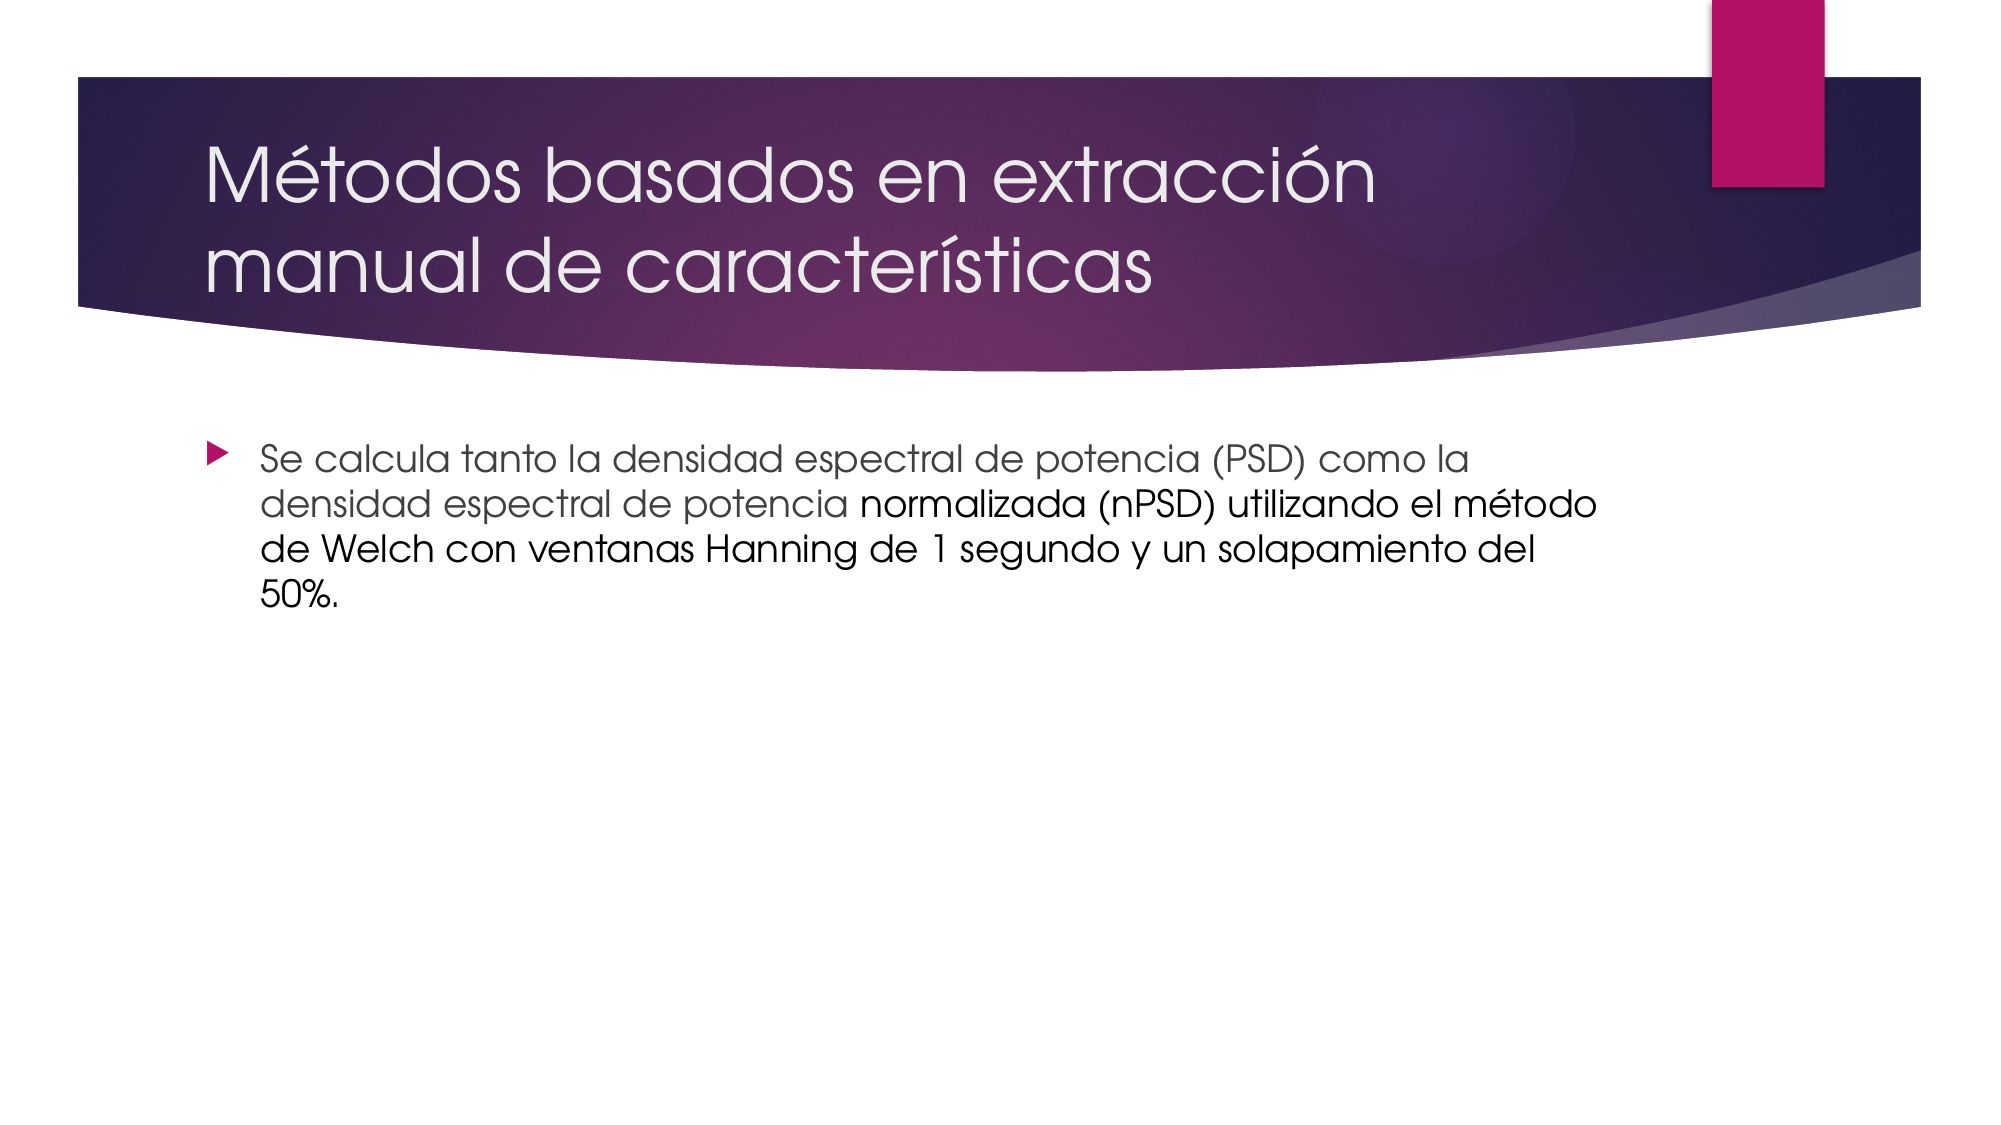

# Métodos basados en extracción manual de características
Se calcula tanto la densidad espectral de potencia (PSD) como la densidad espectral de potencia normalizada (nPSD) utilizando el método de Welch con ventanas Hanning de 1 segundo y un solapamiento del 50%.